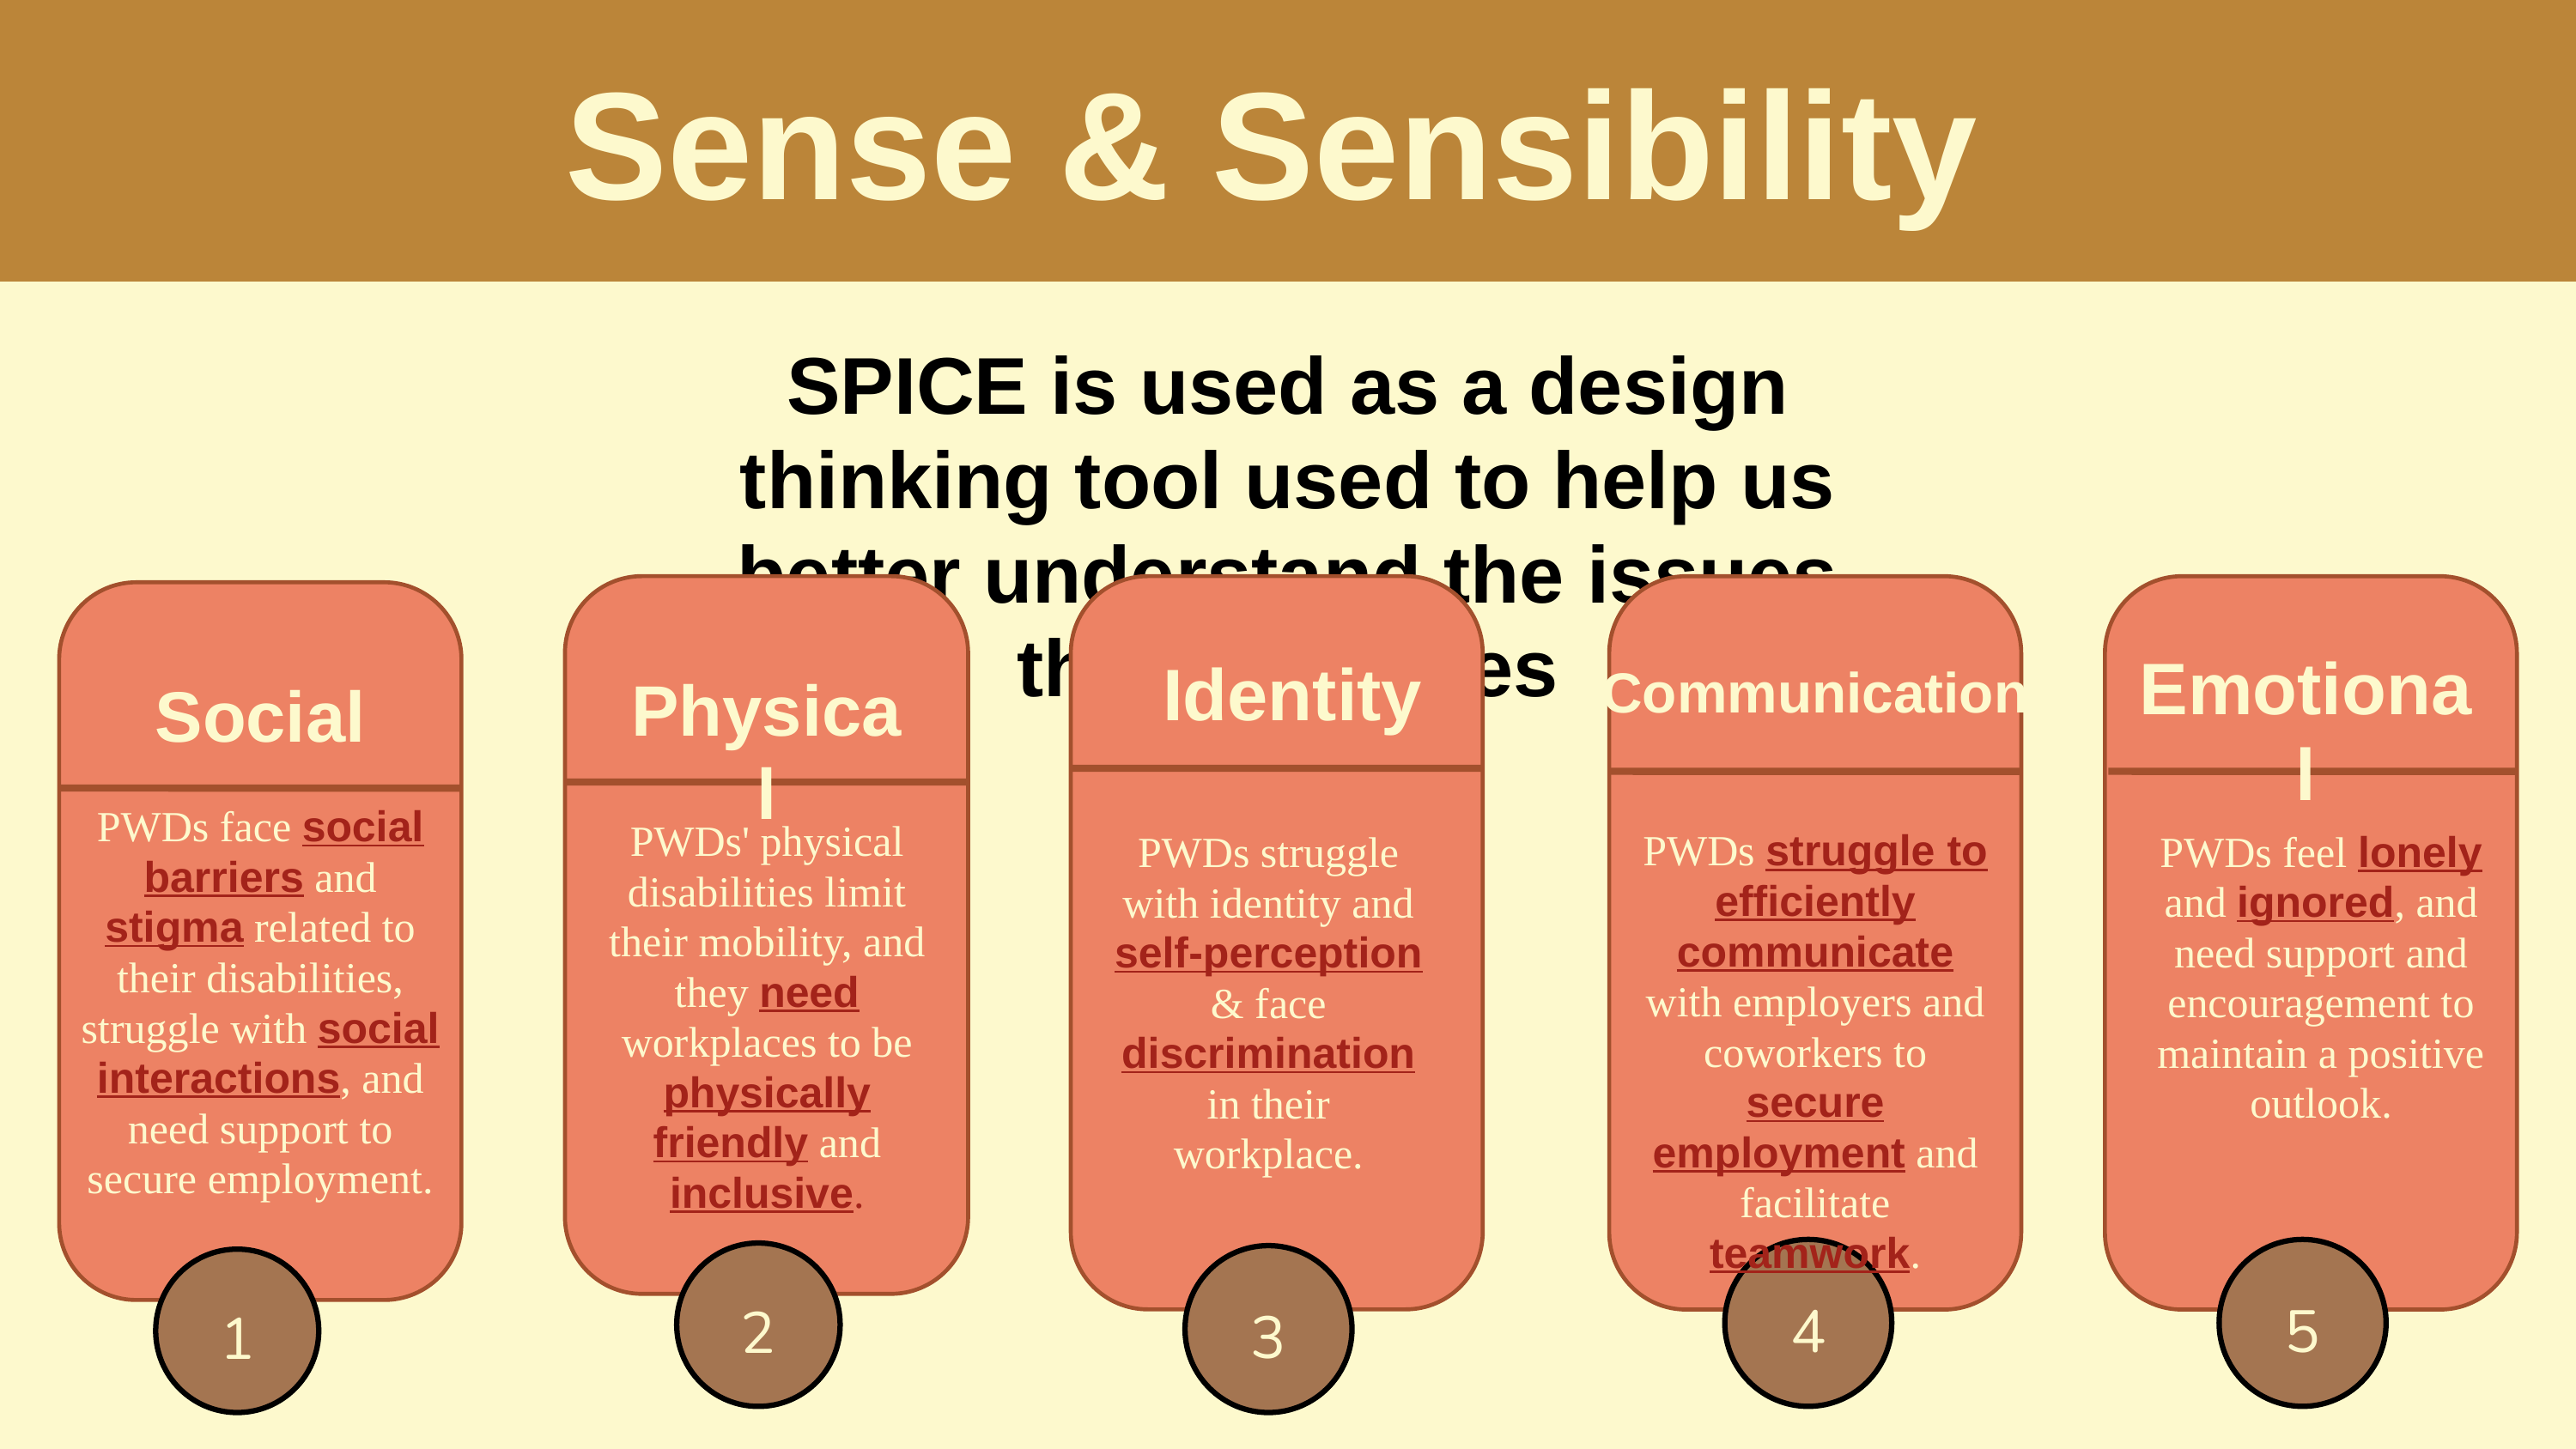

Sense & Sensibility
SPICE is used as a design thinking tool used to help us better understand the issues the user faces

Physical

PWDs' physical disabilities limit their mobility, and they need workplaces to be physically friendly and inclusive.

2

Identity

PWDs struggle with identity and self-perception & face discrimination in their workplace.

3

Communication

PWDs struggle to efficiently communicate with employers and coworkers to secure employment and facilitate teamwork.

4

Emotional

PWDs feel lonely and ignored, and need support and encouragement to maintain a positive outlook.

5

Social

PWDs face social barriers and stigma related to their disabilities, struggle with social interactions, and need support to secure employment.

1